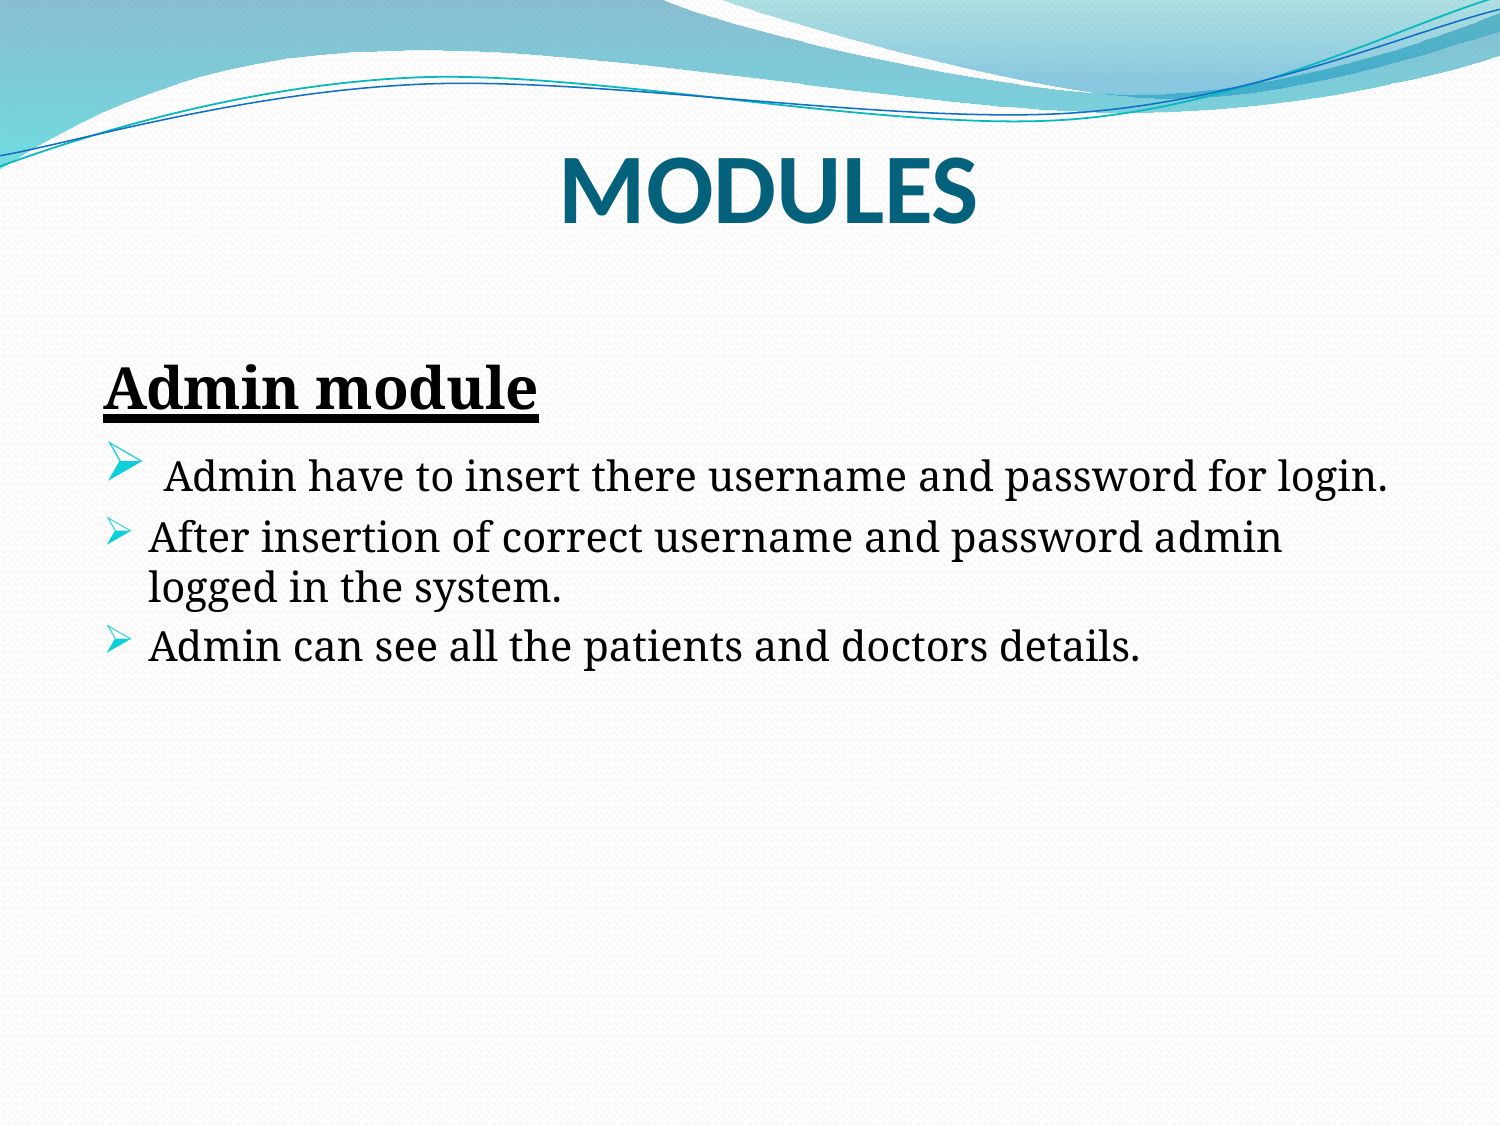

# MODULES

Admin module
 Admin have to insert there username and password for login.
After insertion of correct username and password admin logged in the system.
Admin can see all the patients and doctors details.